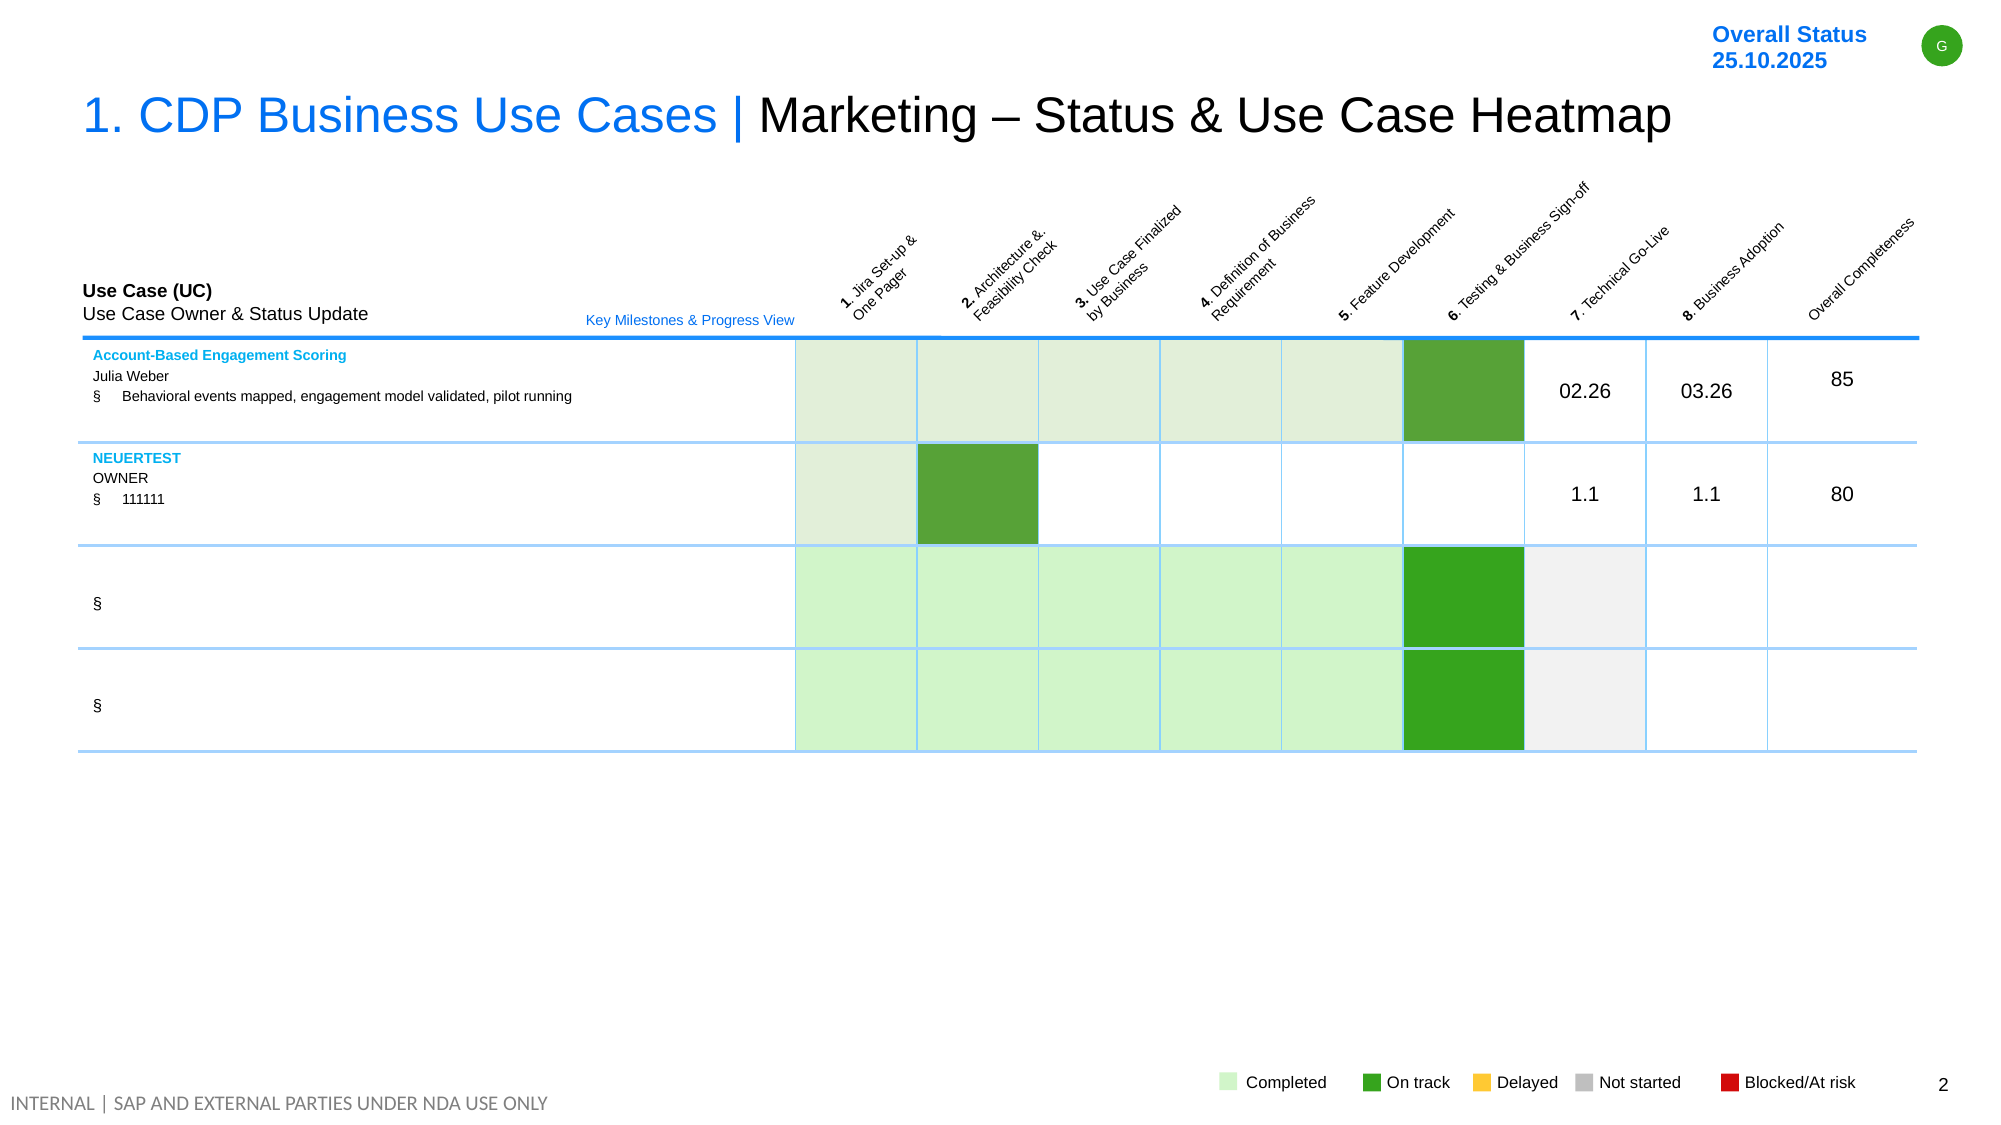

| Overall Status 25.10.2025 |  |
| --- | --- |
G
# 1. CDP Business Use Cases | Marketing – Status & Use Case Heatmap
6. Testing & Business Sign-off
4. Definition of Business
Requirement
5. Feature Development
3. Use Case Finalized
by Business
Overall Completeness
8. Business Adoption
7. Technical Go-Live
2. Architecture &.
Feasibility Check
1. Jira Set-up &
One Pager

Use Case (UC)
Use Case Owner & Status Update
  Key Milestones & Progress View
| Account-Based Engagement Scoring Julia Weber Behavioral events mapped, engagement model validated, pilot running |  |  |  |  |  |  | 02.26 | 03.26 | 85 |
| --- | --- | --- | --- | --- | --- | --- | --- | --- | --- |
| NEUERTEST OWNER 111111 |  |  |  |  |  |  | 1.1 | 1.1 | 80 |
|  |  |  |  |  |  |  |  |  |  |
|  |  |  |  |  |  |  |  |  |  |
Completed
✓
On track

Delayed
Not started

Blocked/At risk